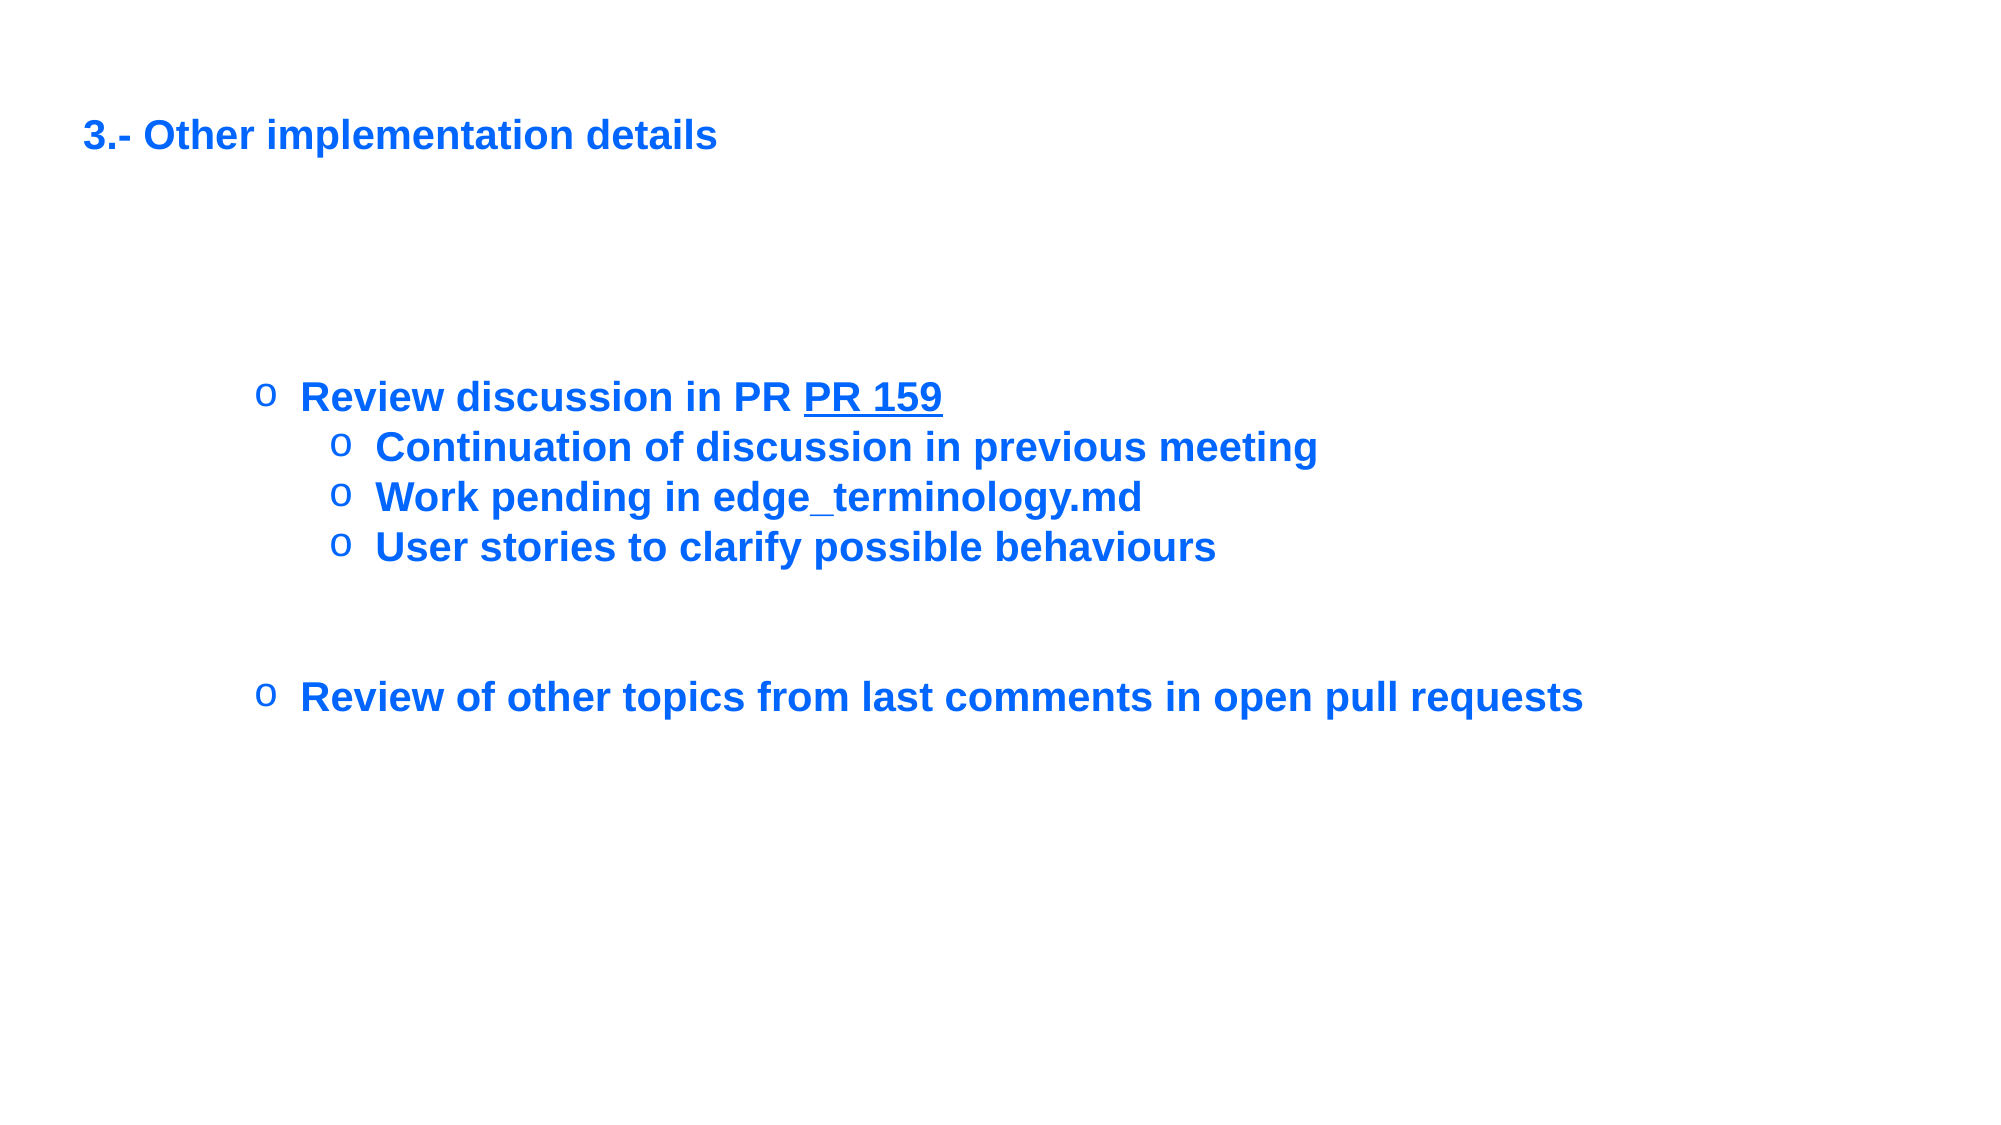

3.- Other implementation details

Review discussion in PR PR 159
Continuation of discussion in previous meeting
Work pending in edge_terminology.md
User stories to clarify possible behaviours

Review of other topics from last comments in open pull requests